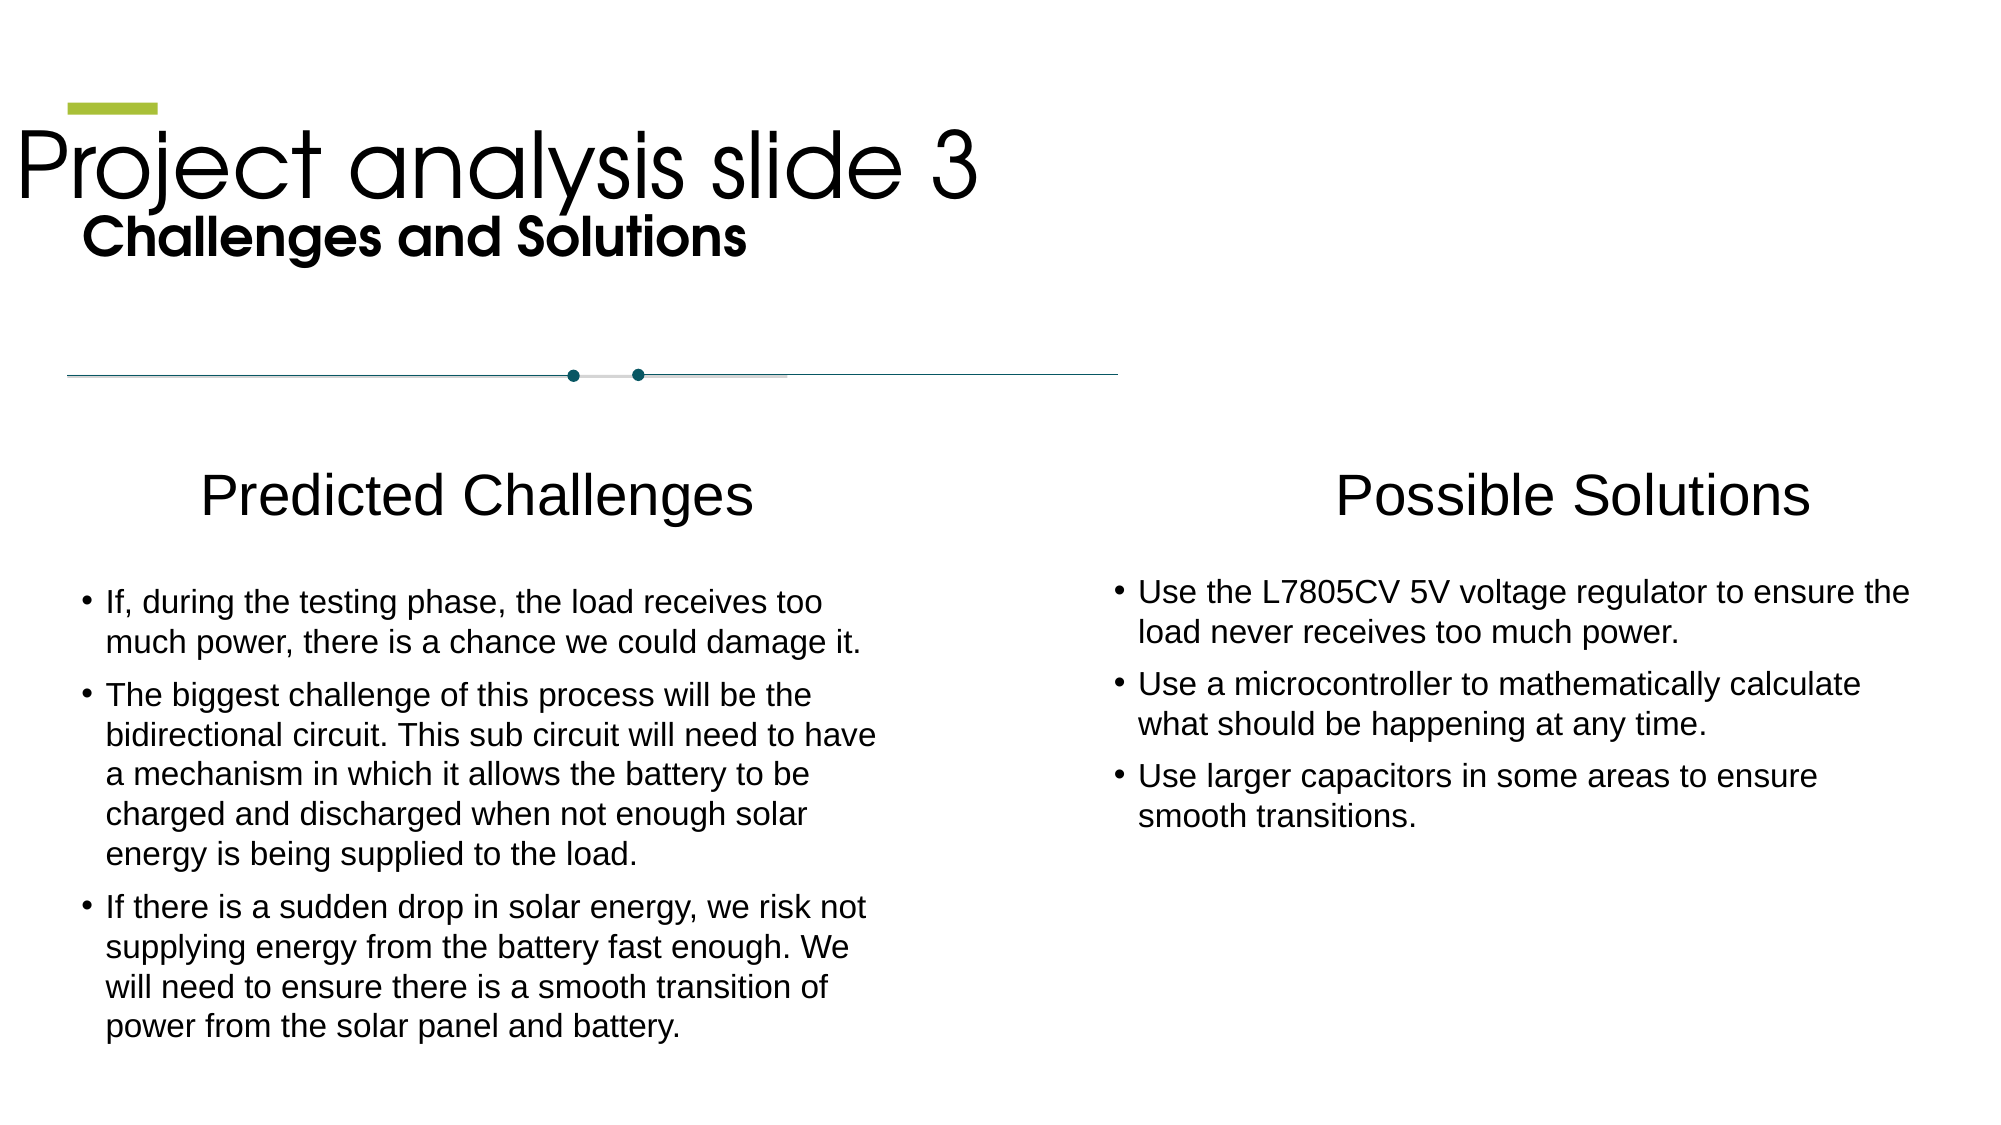

Project analysis slide 3

Challenges and Solutions

Predicted Challenges
Possible Solutions
Use the L7805CV 5V voltage regulator to ensure the load never receives too much power.
Use a microcontroller to mathematically calculate what should be happening at any time.
Use larger capacitors in some areas to ensure smooth transitions.

If, during the testing phase, the load receives too much power, there is a chance we could damage it.
The biggest challenge of this process will be the bidirectional circuit. This sub circuit will need to have a mechanism in which it allows the battery to be charged and discharged when not enough solar energy is being supplied to the load.
If there is a sudden drop in solar energy, we risk not supplying energy from the battery fast enough. We will need to ensure there is a smooth transition of power from the solar panel and battery.